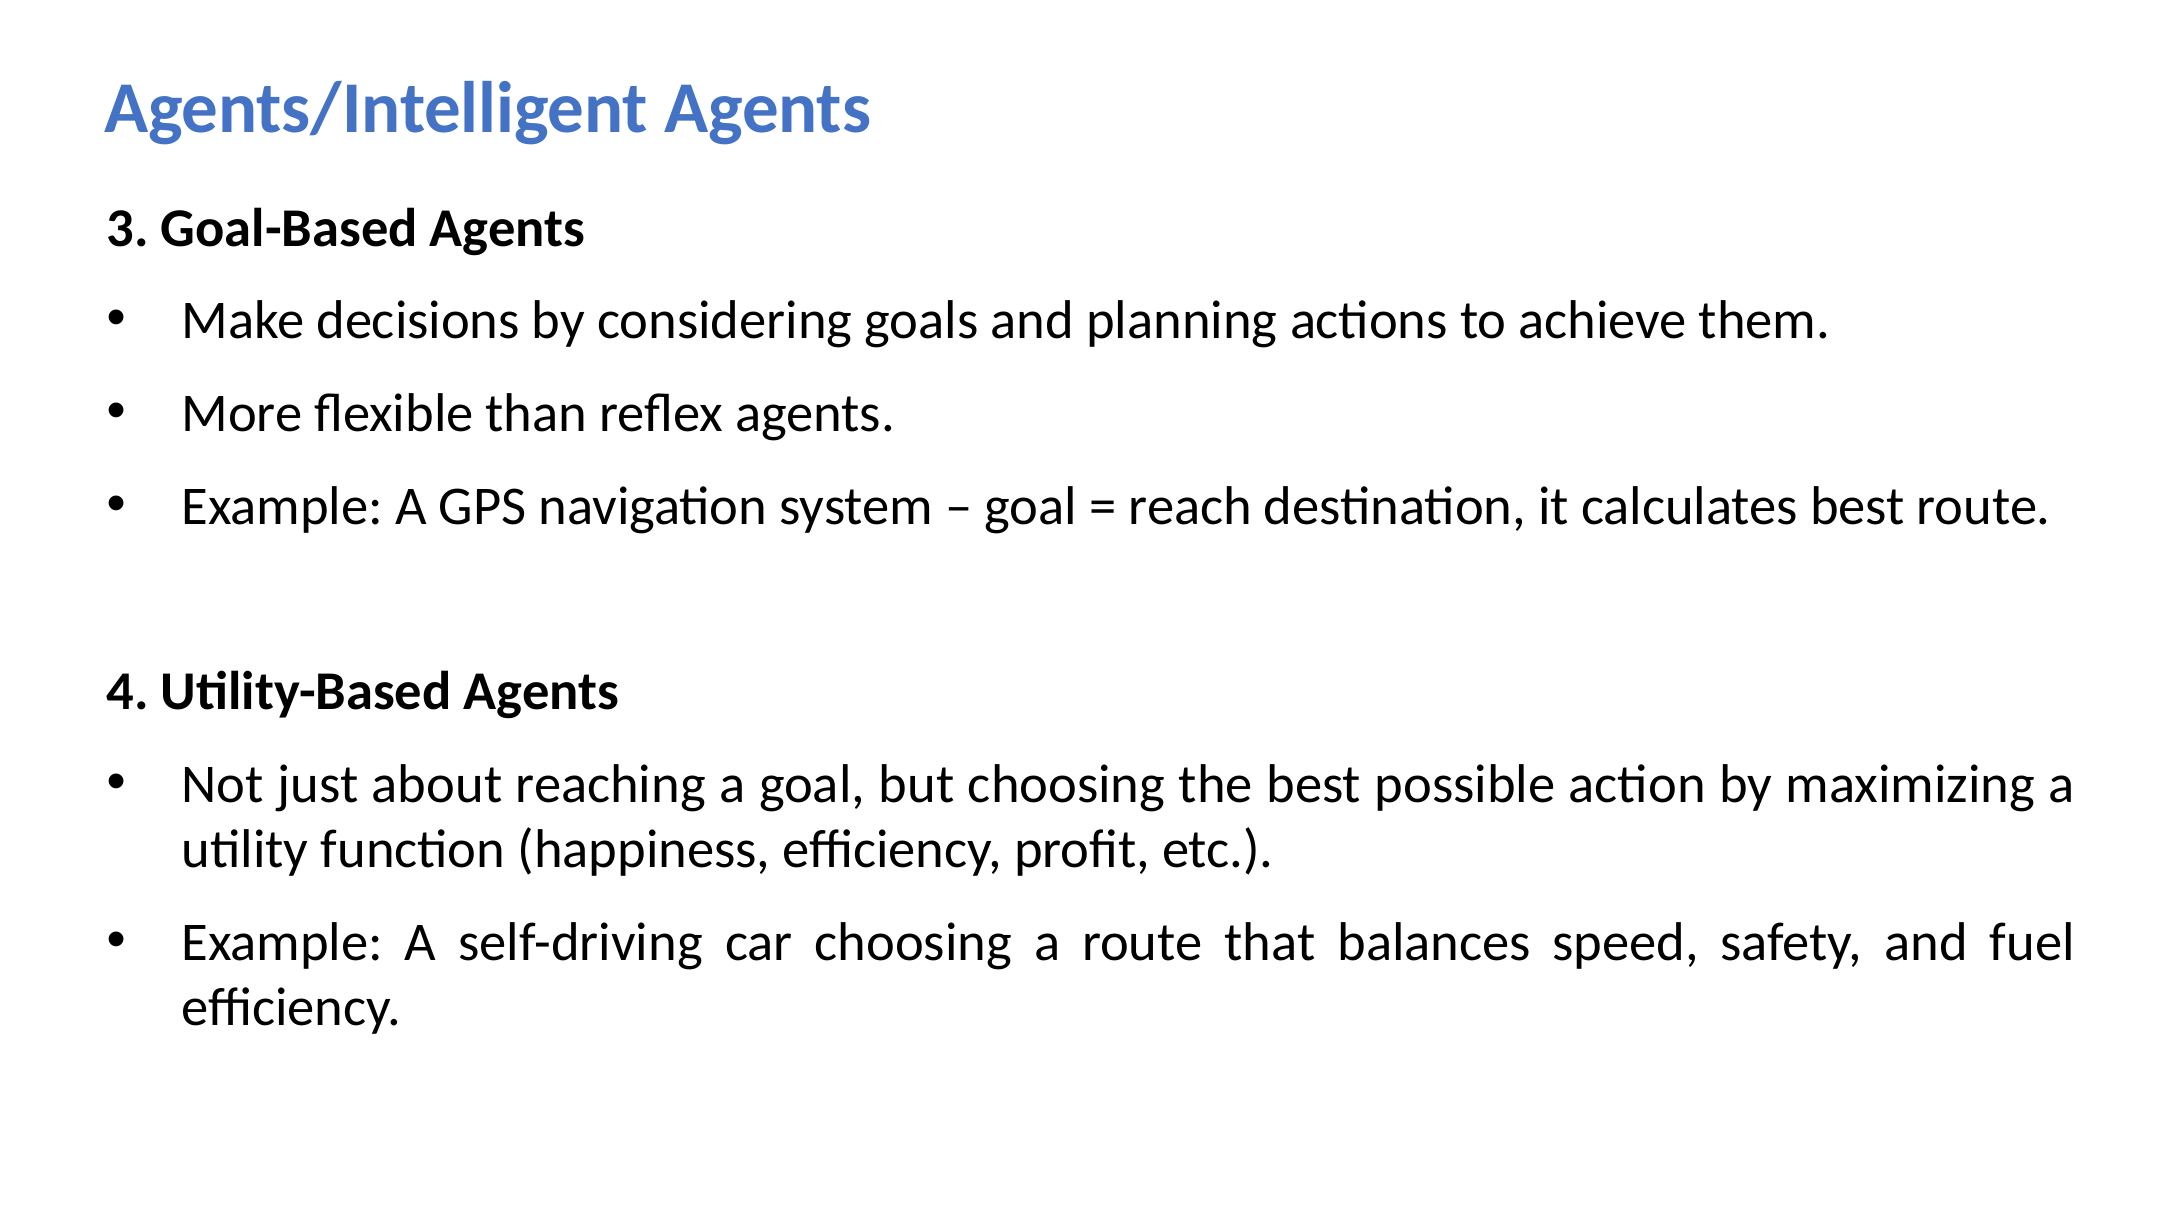

Agents/Intelligent Agents
3. Goal-Based Agents
Make decisions by considering goals and planning actions to achieve them.
More flexible than reflex agents.
Example: A GPS navigation system – goal = reach destination, it calculates best route.

4. Utility-Based Agents
Not just about reaching a goal, but choosing the best possible action by maximizing a utility function (happiness, efficiency, profit, etc.).
Example: A self-driving car choosing a route that balances speed, safety, and fuel efficiency.